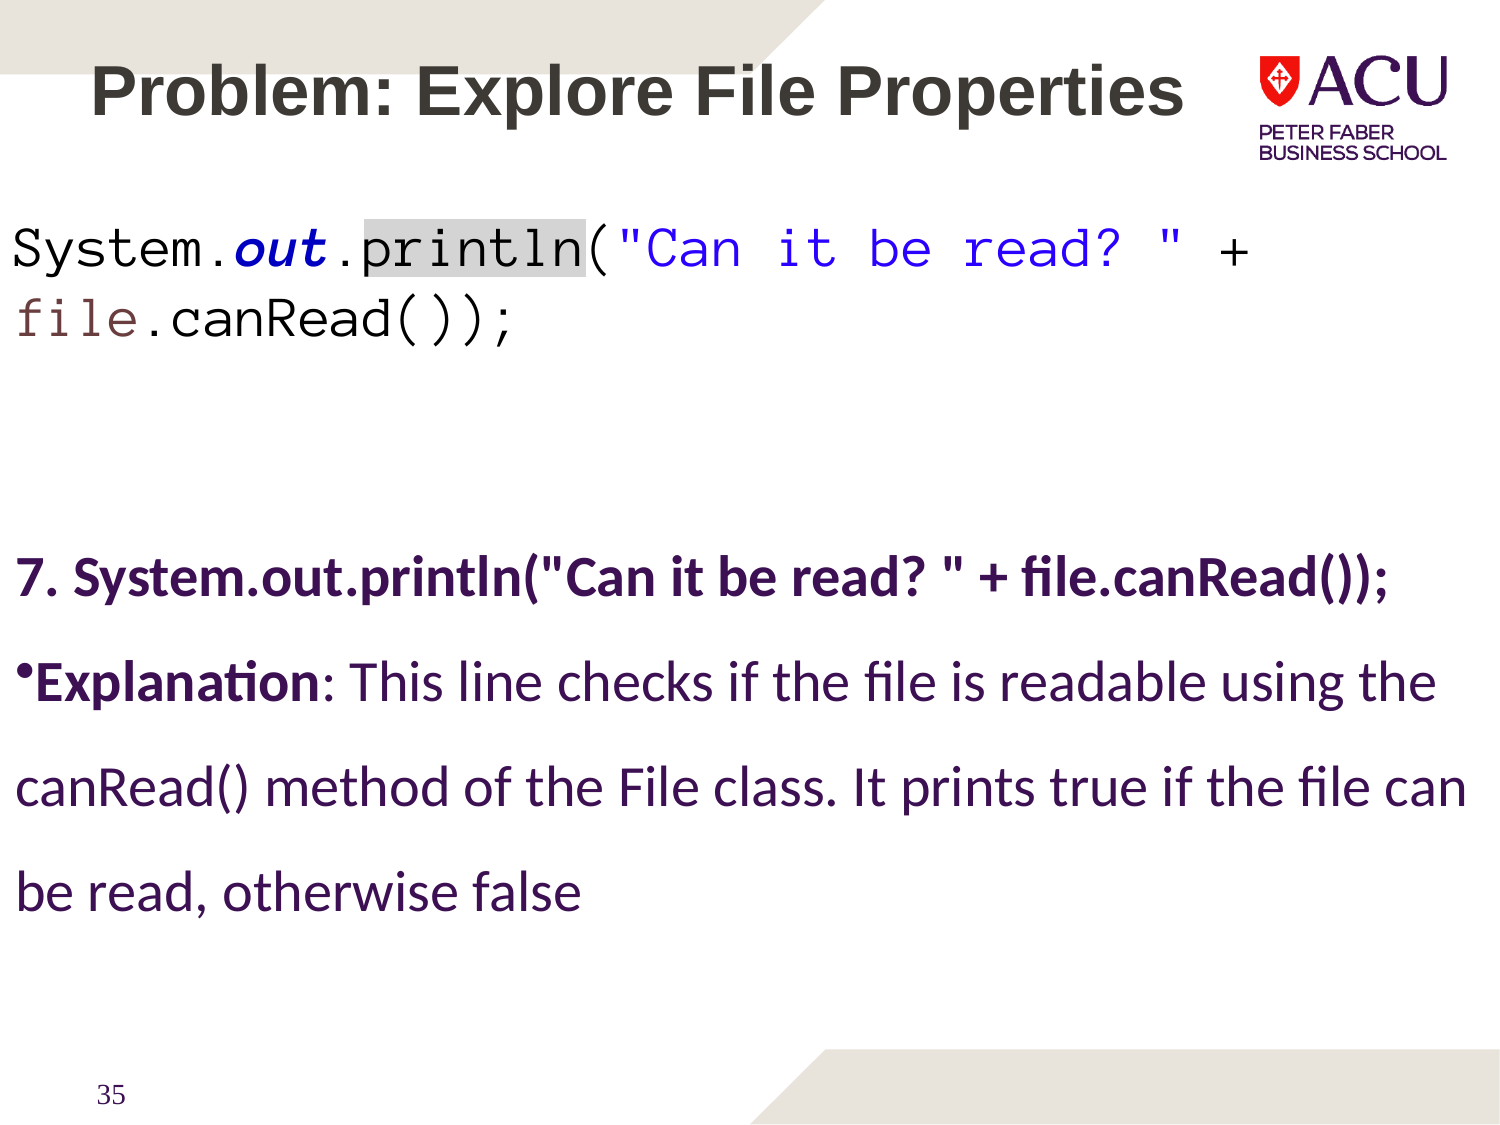

# Problem: Explore File Properties
System.out.println("Can it be read? " + file.canRead());
7. System.out.println("Can it be read? " + file.canRead());
Explanation: This line checks if the file is readable using the canRead() method of the File class. It prints true if the file can be read, otherwise false
35